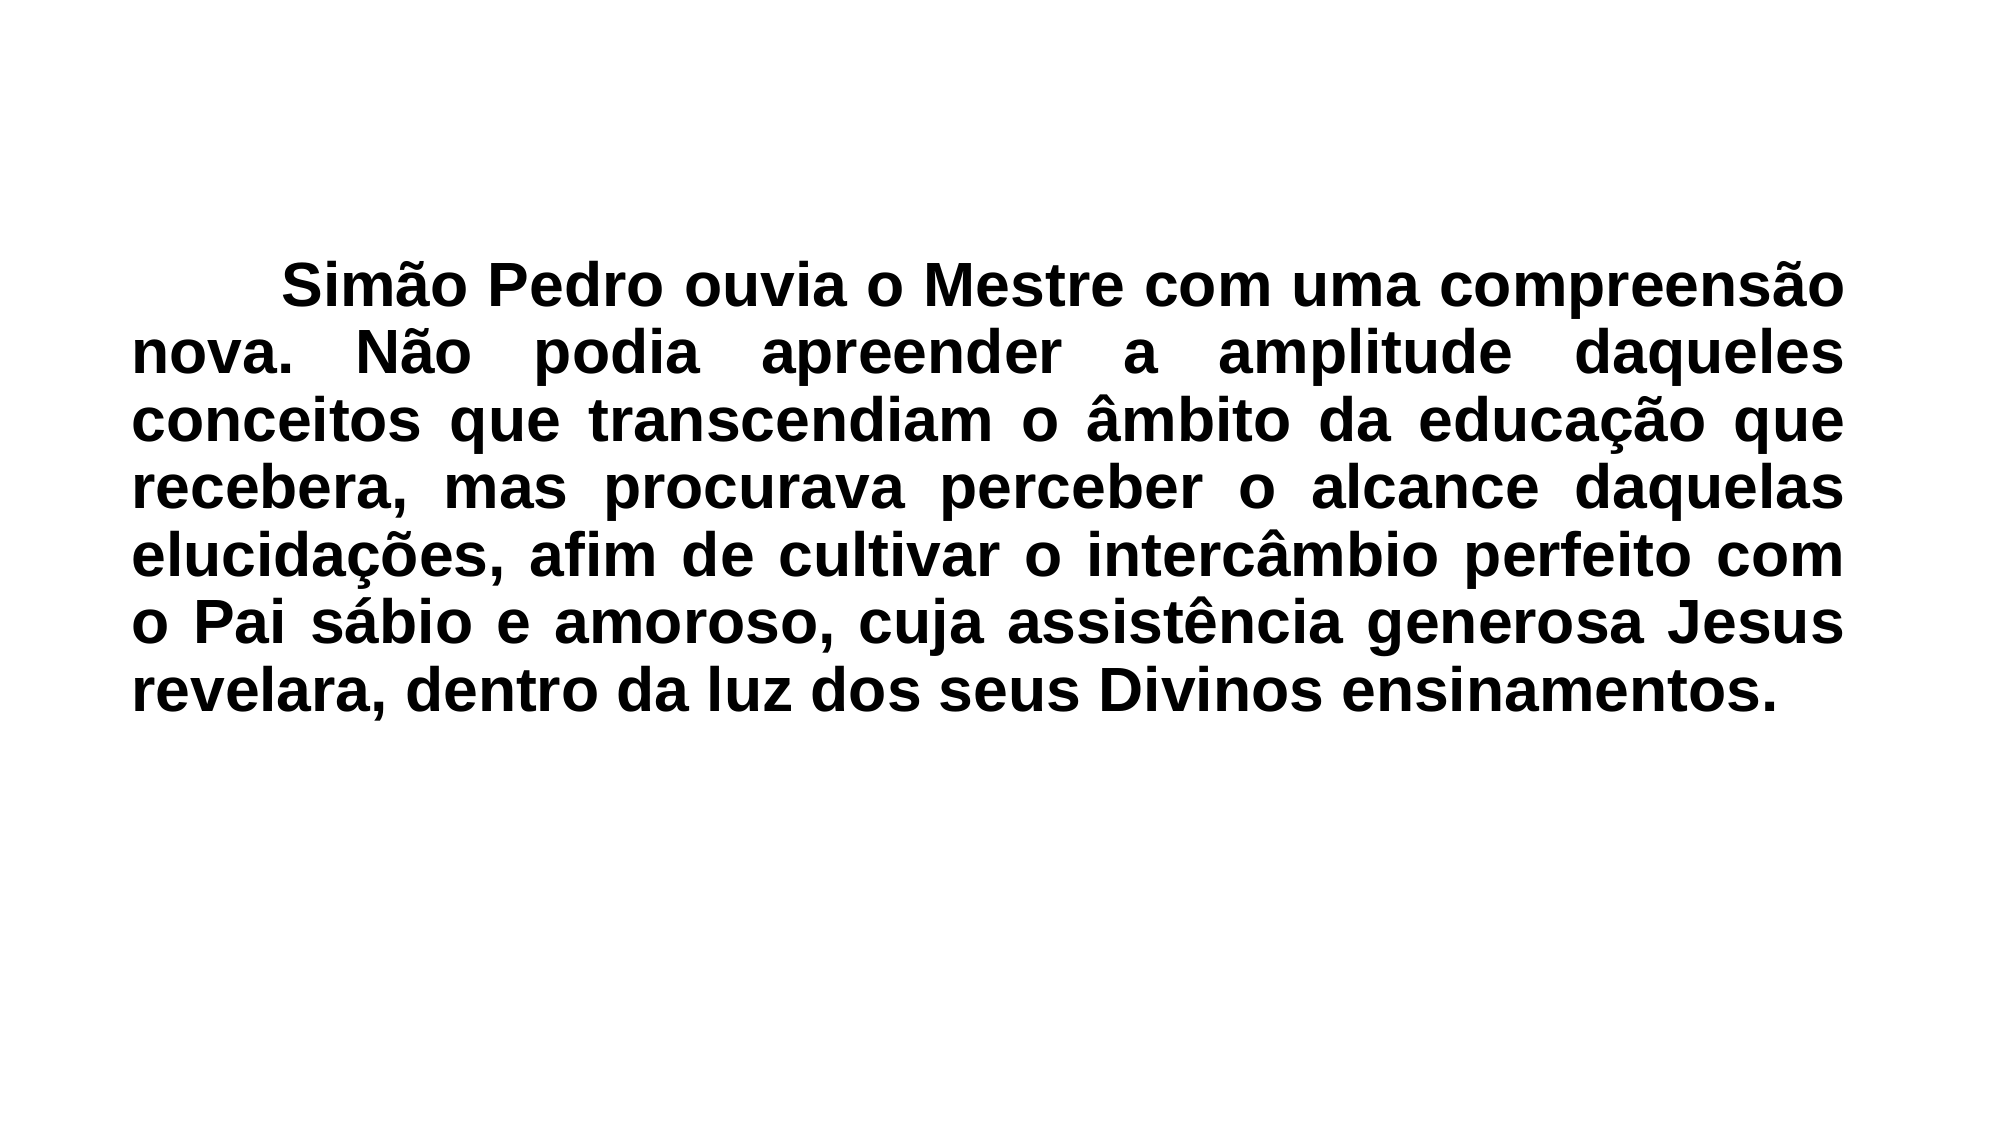

Simão Pedro ouvia o Mestre com uma compreensão nova. Não podia apreender a amplitude daqueles conceitos que transcendiam o âmbito da educação que recebera, mas procurava perceber o alcance daquelas elucidações, afim de cultivar o intercâmbio perfeito com o Pai sábio e amoroso, cuja assistência generosa Jesus revelara, dentro da luz dos seus Divinos ensinamentos.